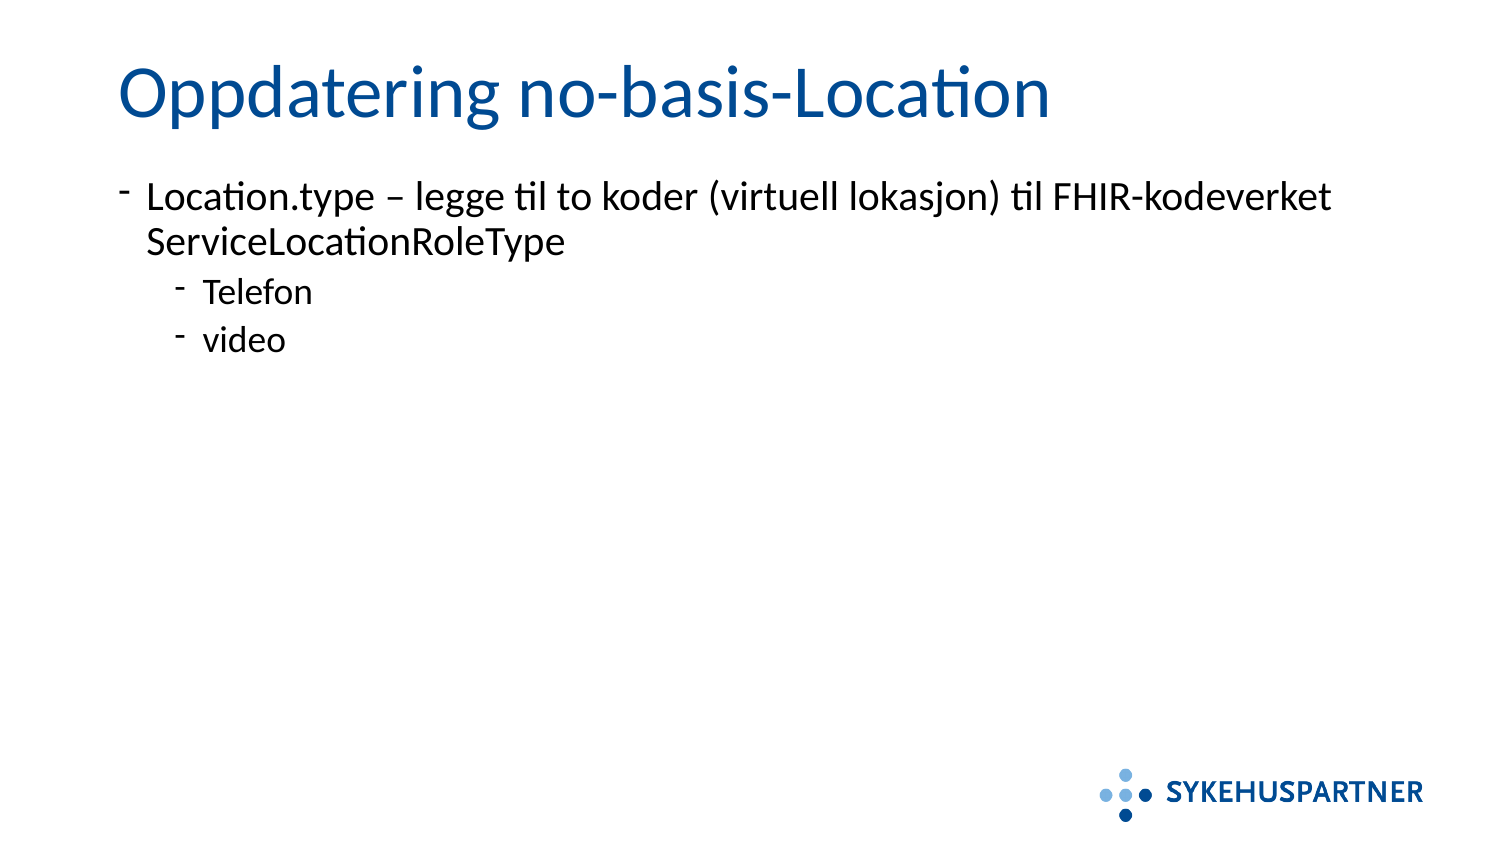

# Oppdatering no-basis-Location
Location.type – legge til to koder (virtuell lokasjon) til FHIR-kodeverket ServiceLocationRoleType
Telefon
video